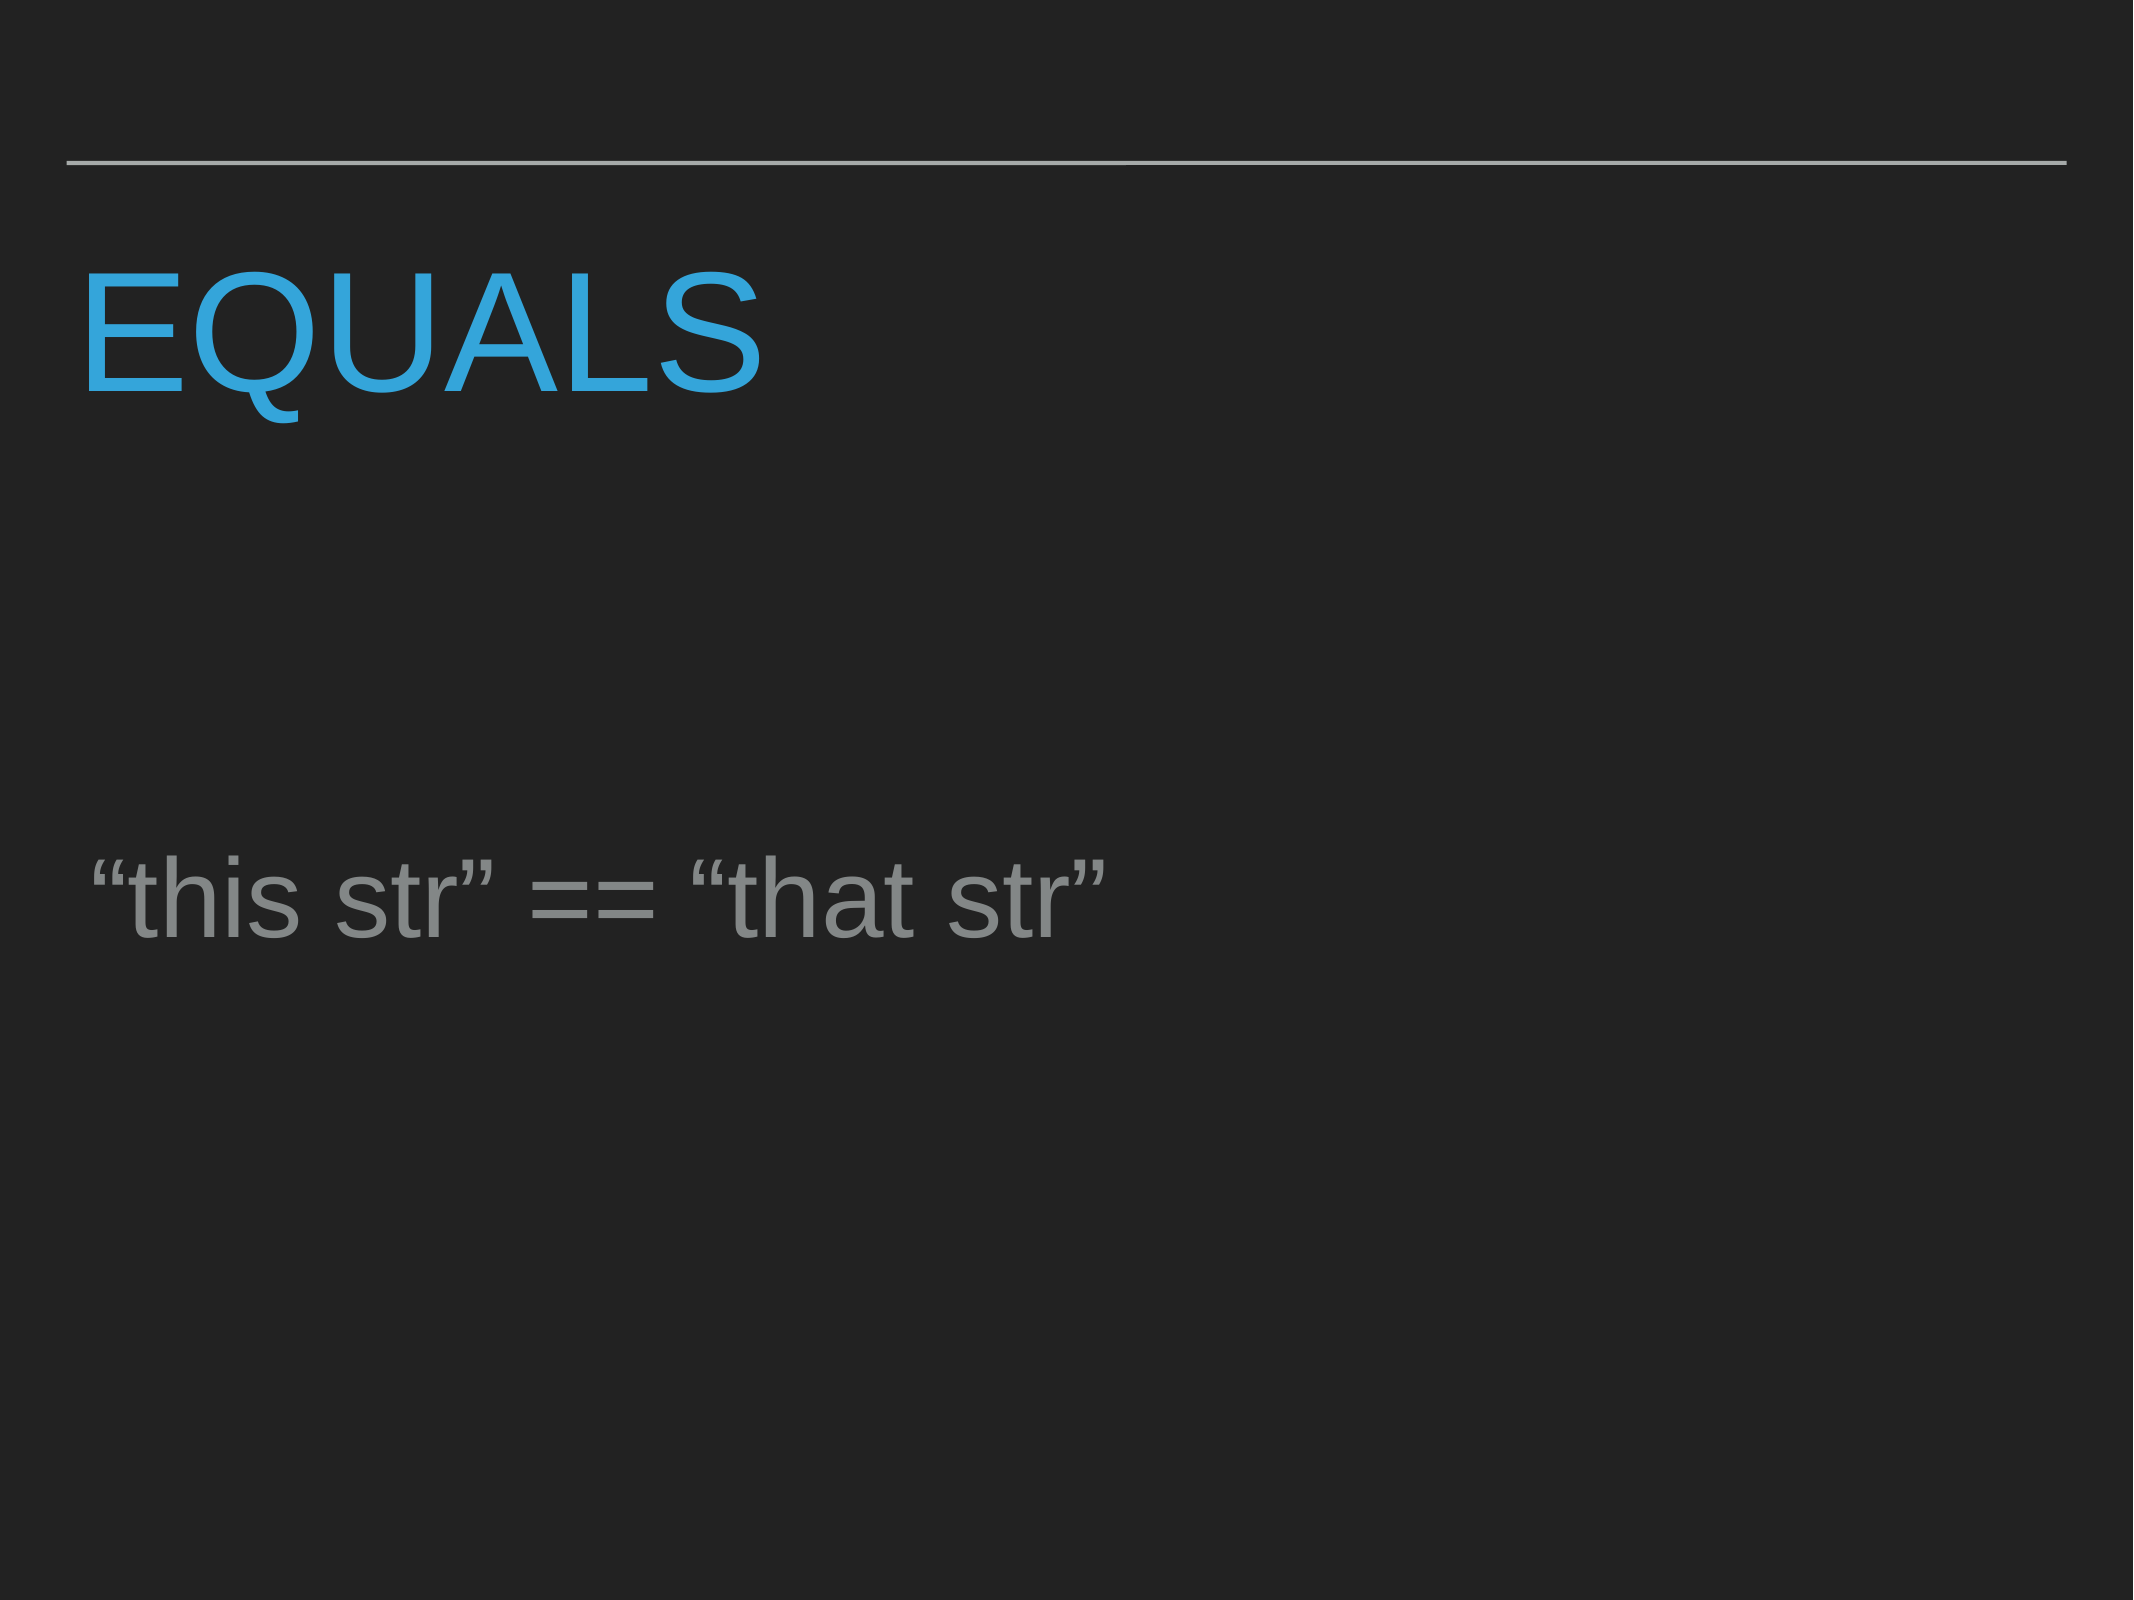

# Equals

“this str” == “that str”